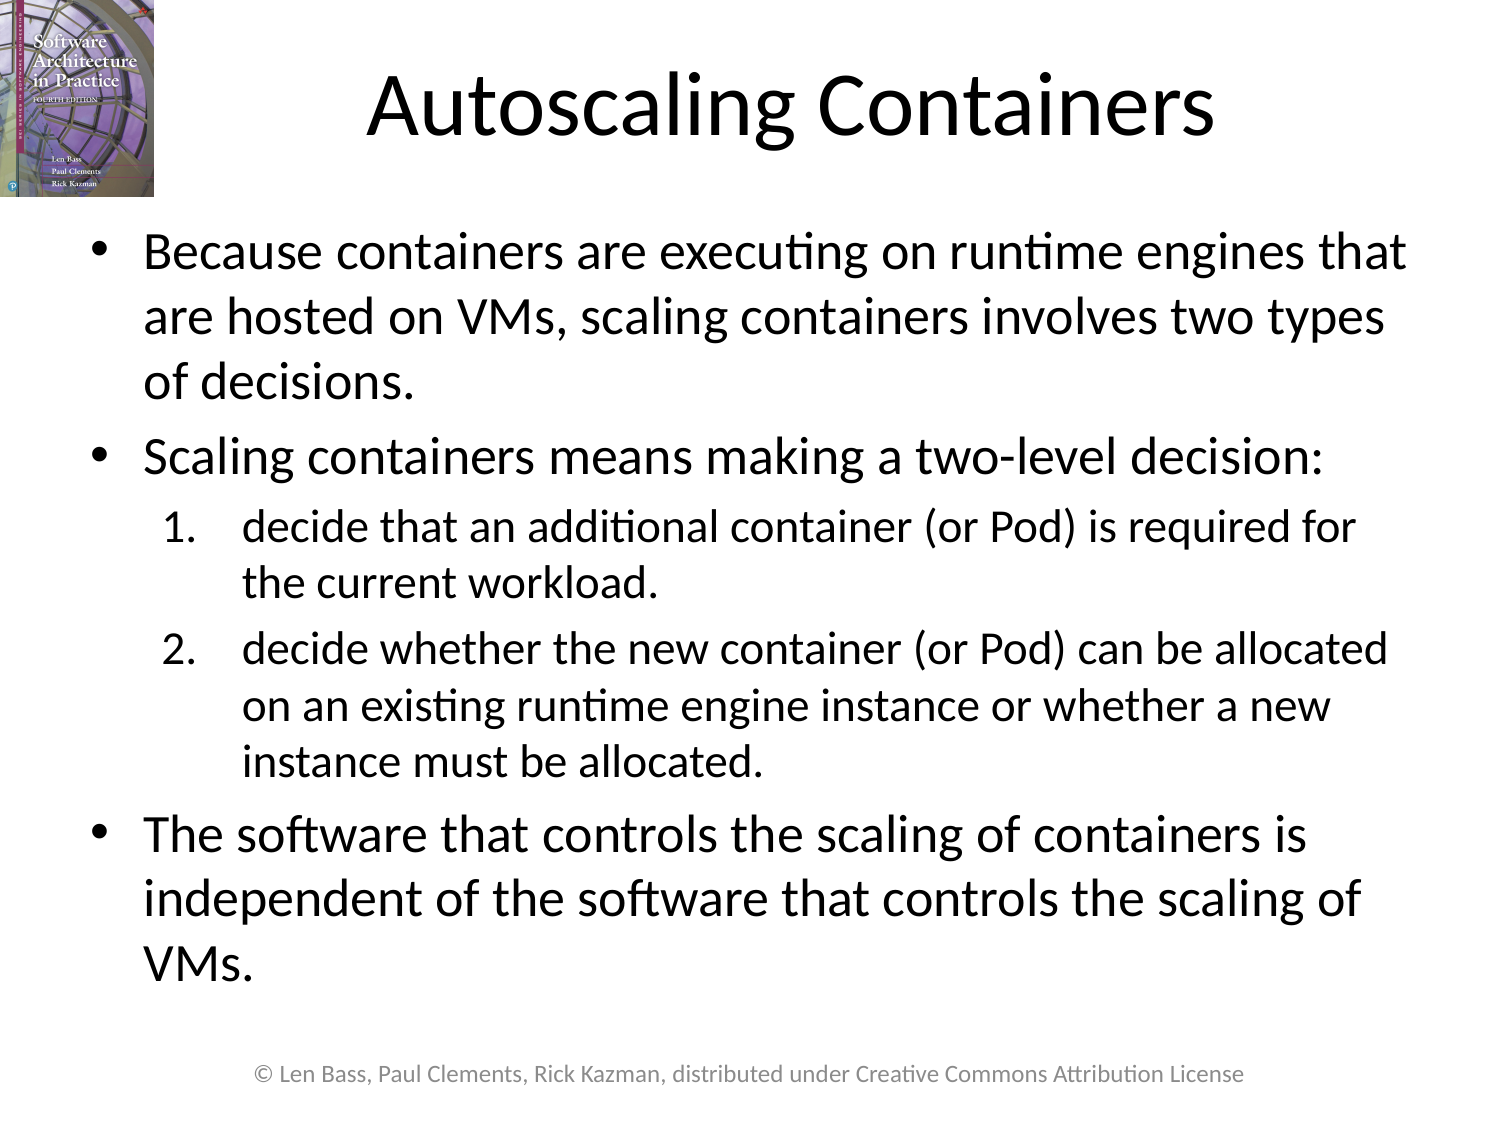

# Autoscaling Containers
Because containers are executing on runtime engines that are hosted on VMs, scaling containers involves two types of decisions.
Scaling containers means making a two-level decision:
decide that an additional container (or Pod) is required for the current workload.
decide whether the new container (or Pod) can be allocated on an existing runtime engine instance or whether a new instance must be allocated.
The software that controls the scaling of containers is independent of the software that controls the scaling of VMs.
© Len Bass, Paul Clements, Rick Kazman, distributed under Creative Commons Attribution License